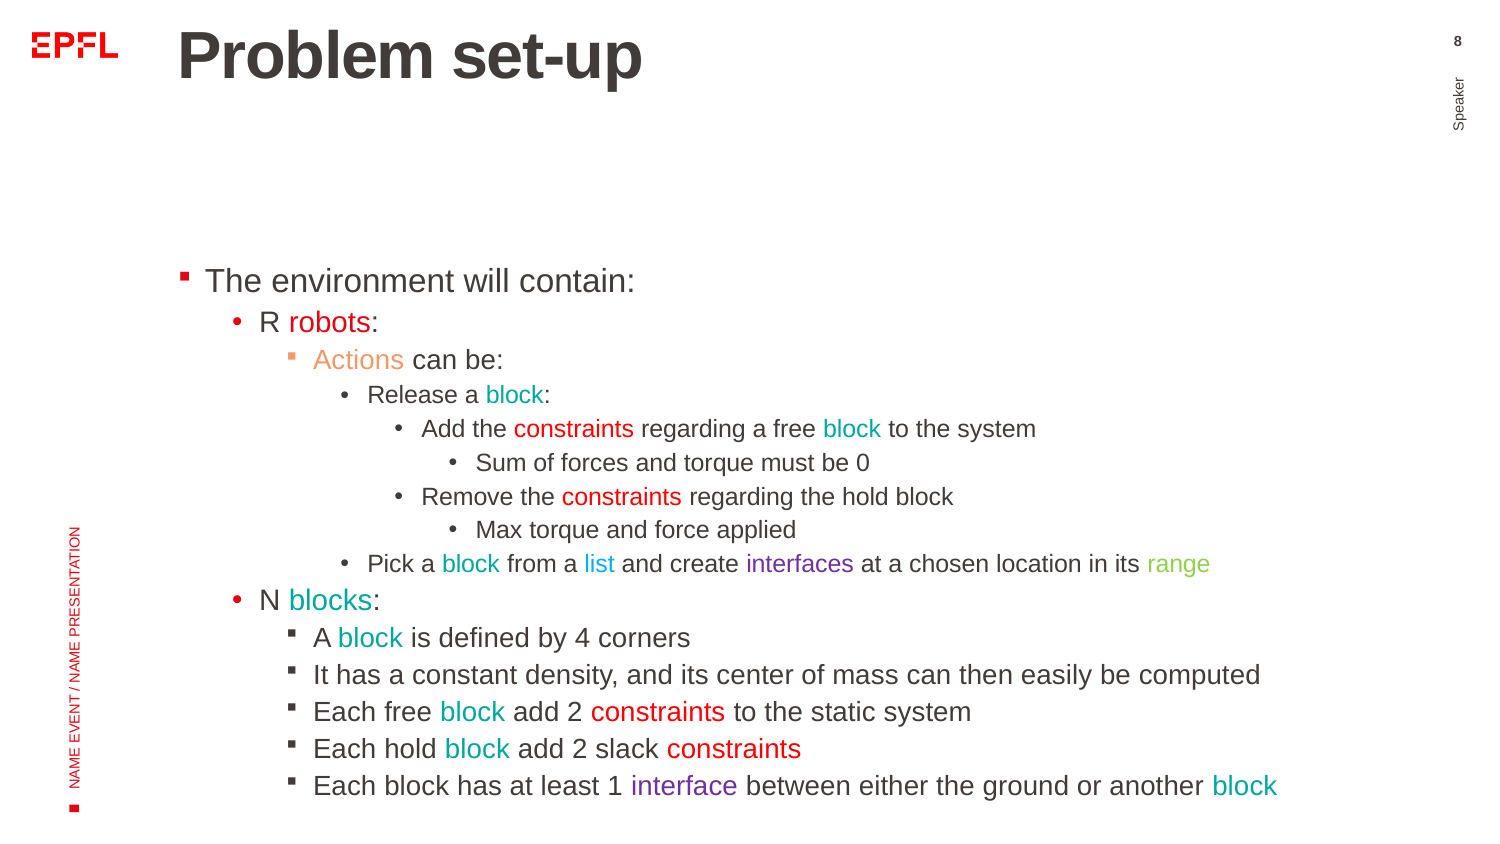

# Problem set-up
8
The environment will contain:
R robots:
Actions can be:
Release a block:
Add the constraints regarding a free block to the system
Sum of forces and torque must be 0
Remove the constraints regarding the hold block
Max torque and force applied
Pick a block from a list and create interfaces at a chosen location in its range
N blocks:
A block is defined by 4 corners
It has a constant density, and its center of mass can then easily be computed
Each free block add 2 constraints to the static system
Each hold block add 2 slack constraints
Each block has at least 1 interface between either the ground or another block

Speaker
NAME EVENT / NAME PRESENTATION